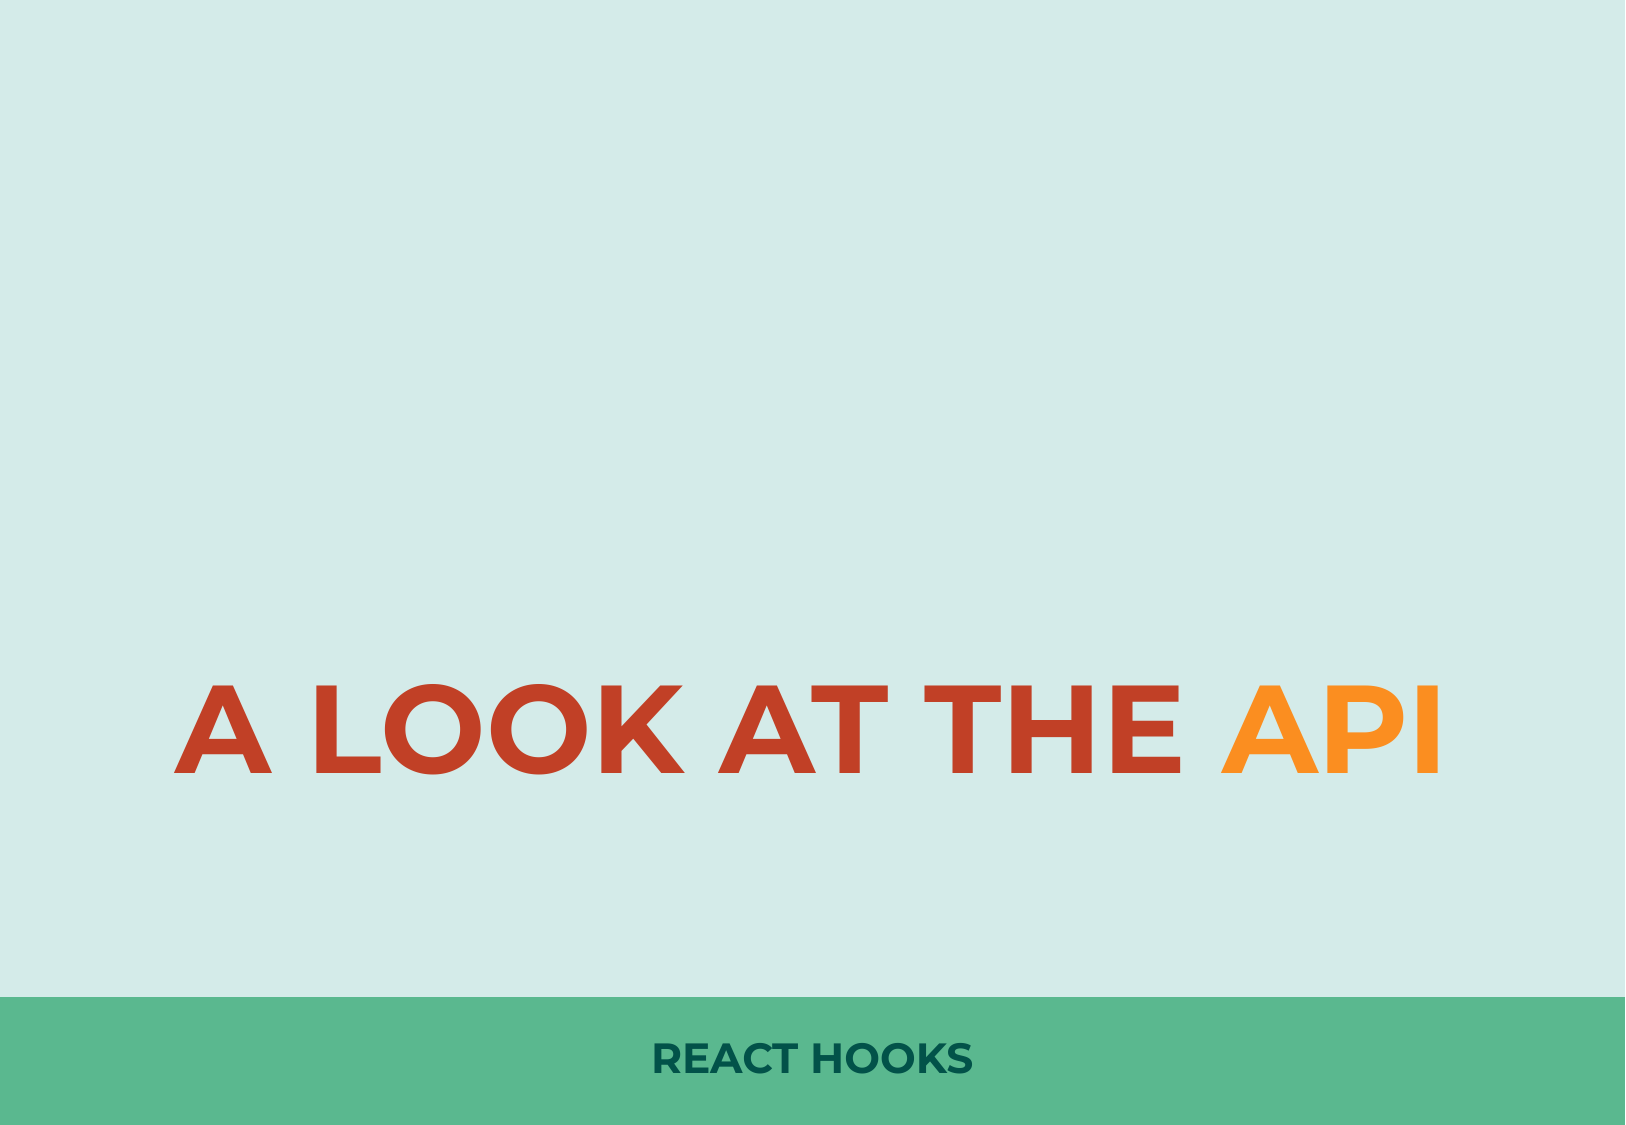

A LOOK AT THE API
# React Hooks